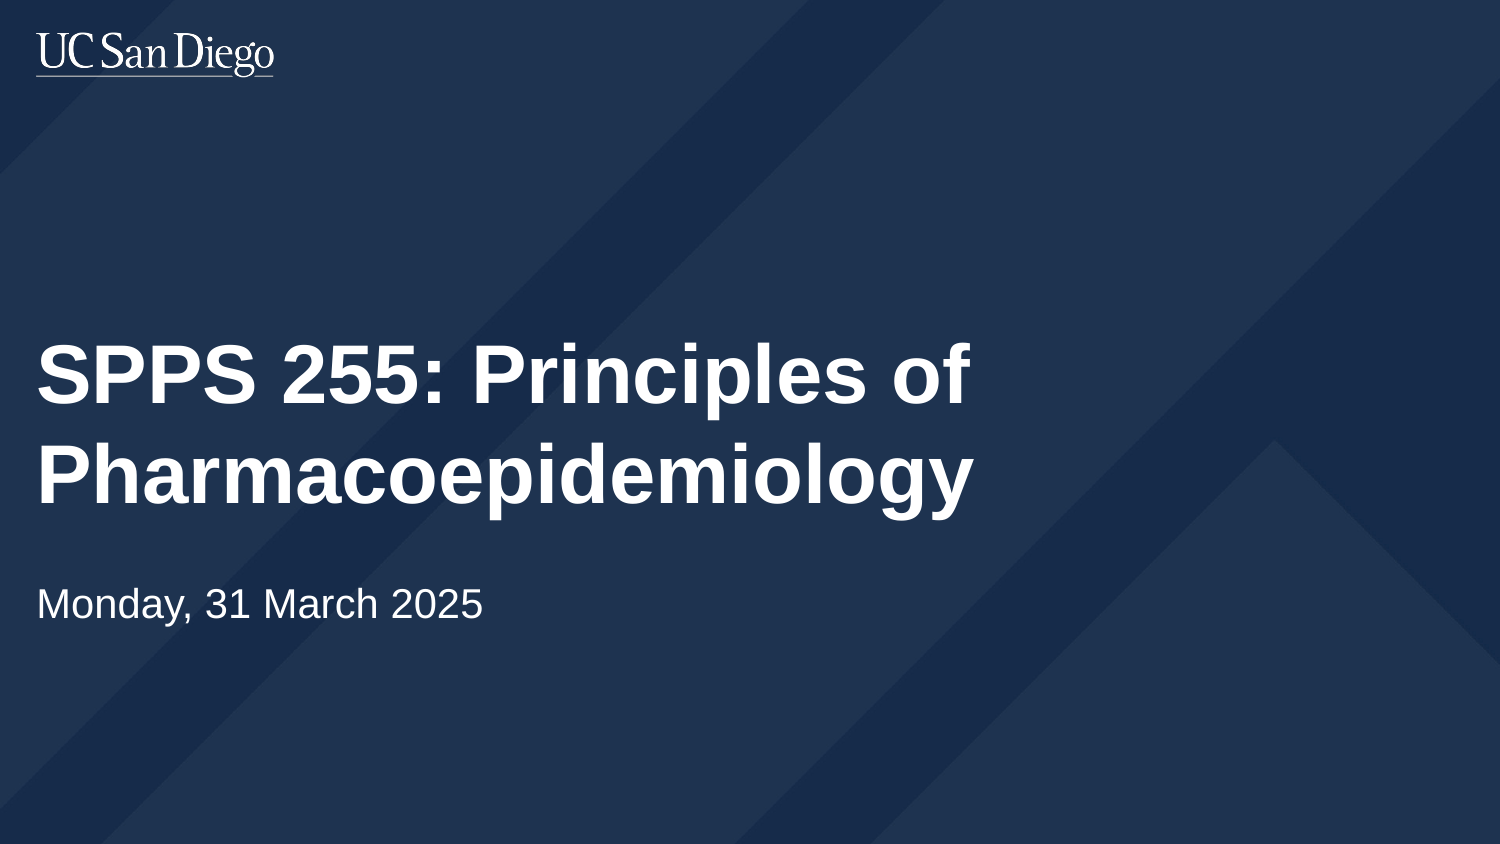

SPPS 255: Principles of Pharmacoepidemiology
Monday, 31 March 2025